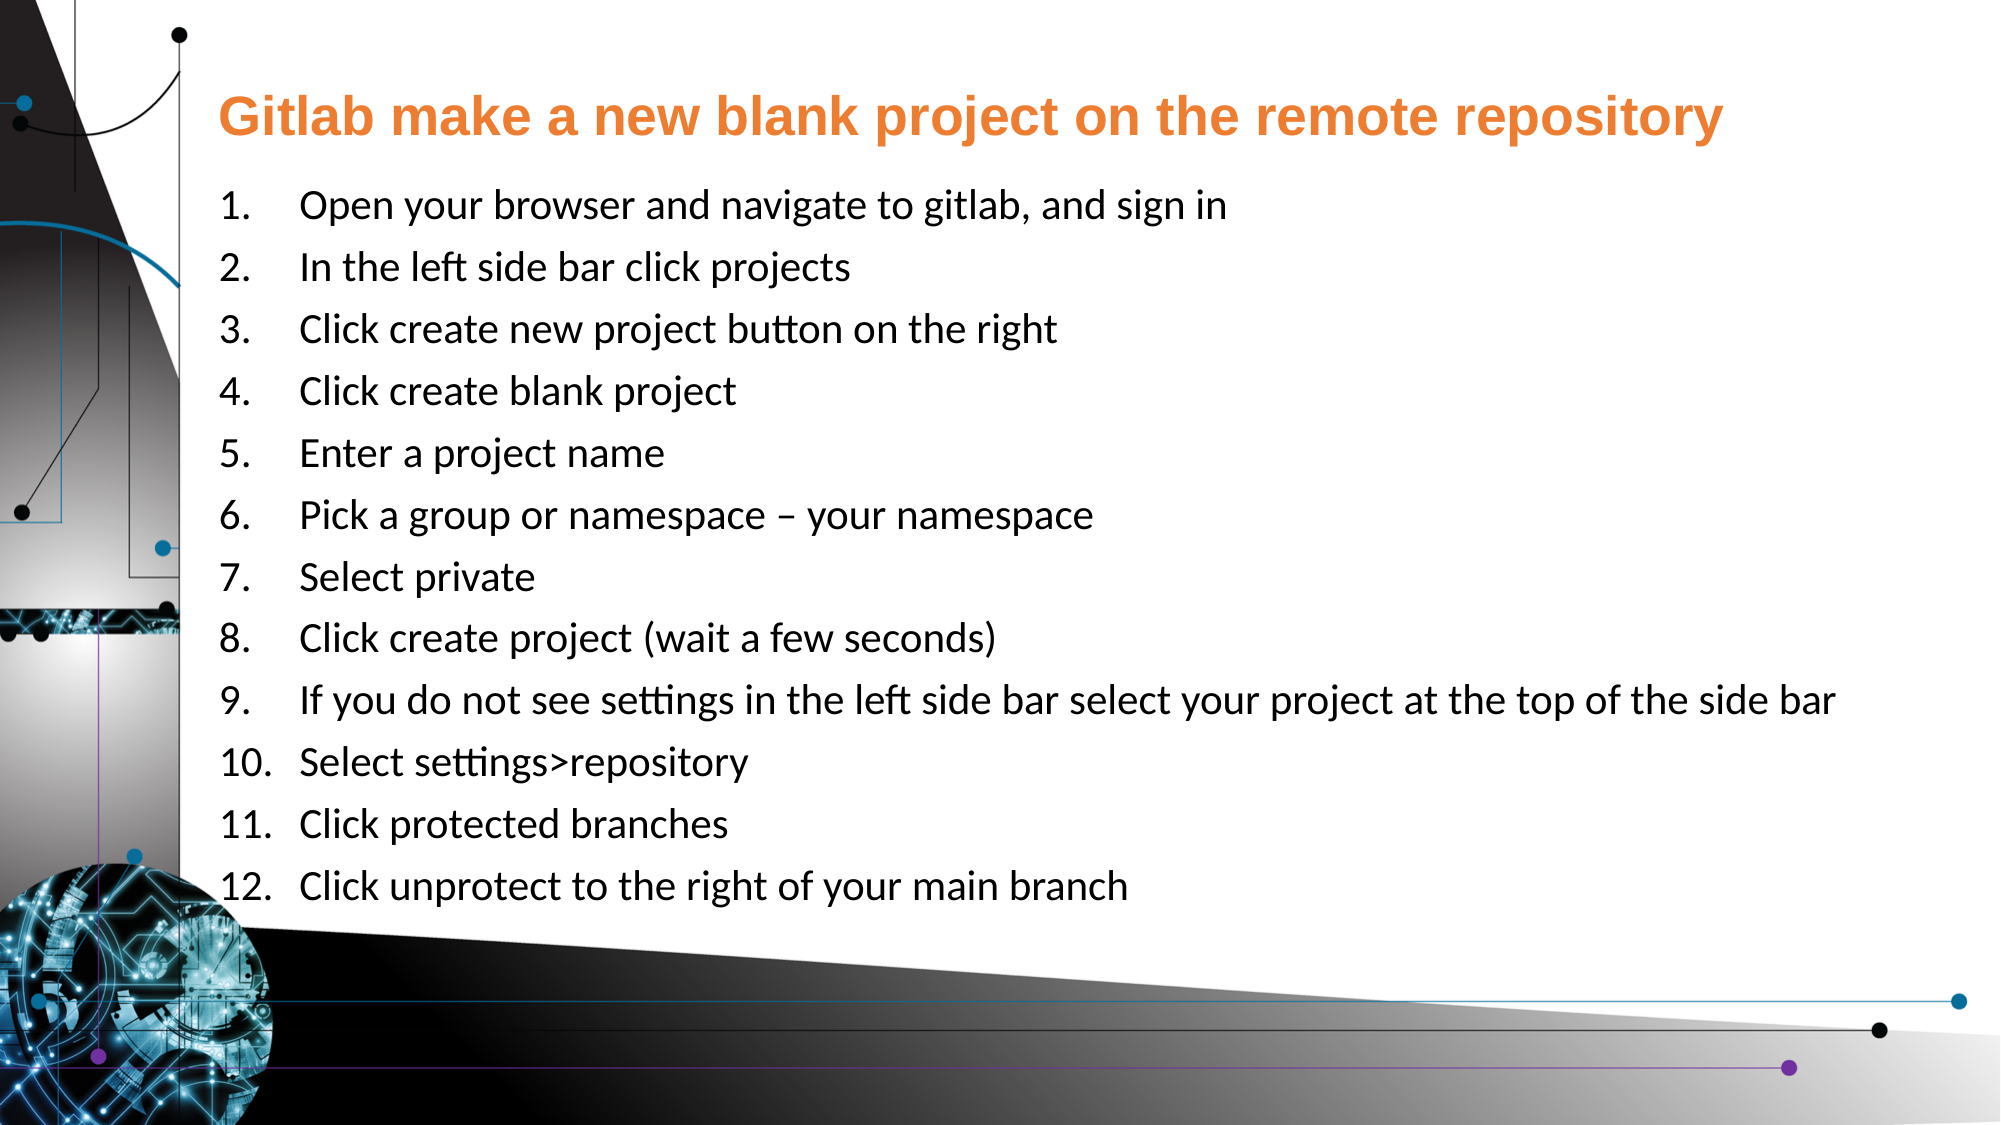

# Gitlab make a new blank project on the remote repository
Open your browser and navigate to gitlab, and sign in
In the left side bar click projects
Click create new project button on the right
Click create blank project
Enter a project name
Pick a group or namespace – your namespace
Select private
Click create project (wait a few seconds)
If you do not see settings in the left side bar select your project at the top of the side bar
Select settings>repository
Click protected branches
Click unprotect to the right of your main branch